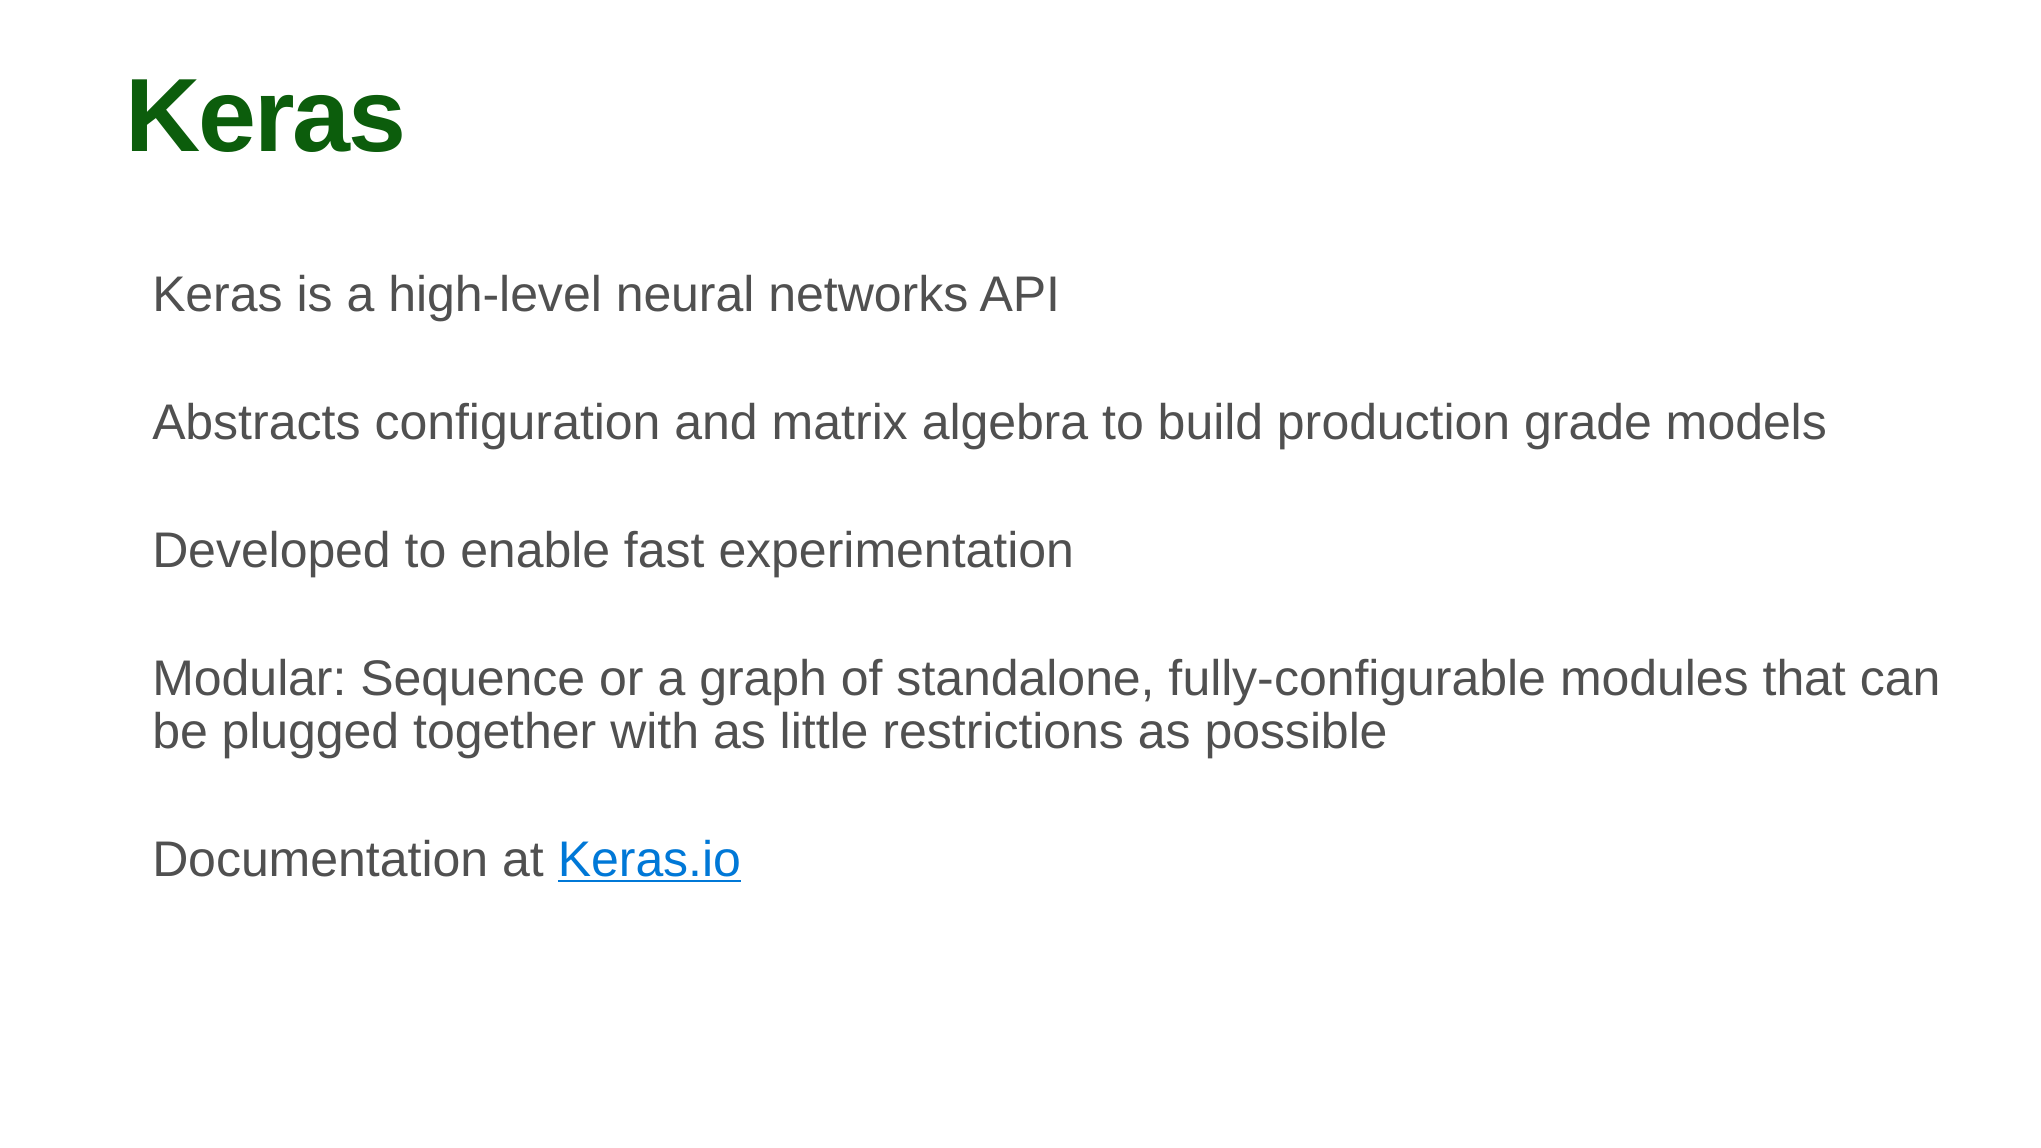

Keras
Keras is a high-level neural networks API

Abstracts configuration and matrix algebra to build production grade models

Developed to enable fast experimentation

Modular: Sequence or a graph of standalone, fully-configurable modules that can be plugged together with as little restrictions as possible

Documentation at Keras.io